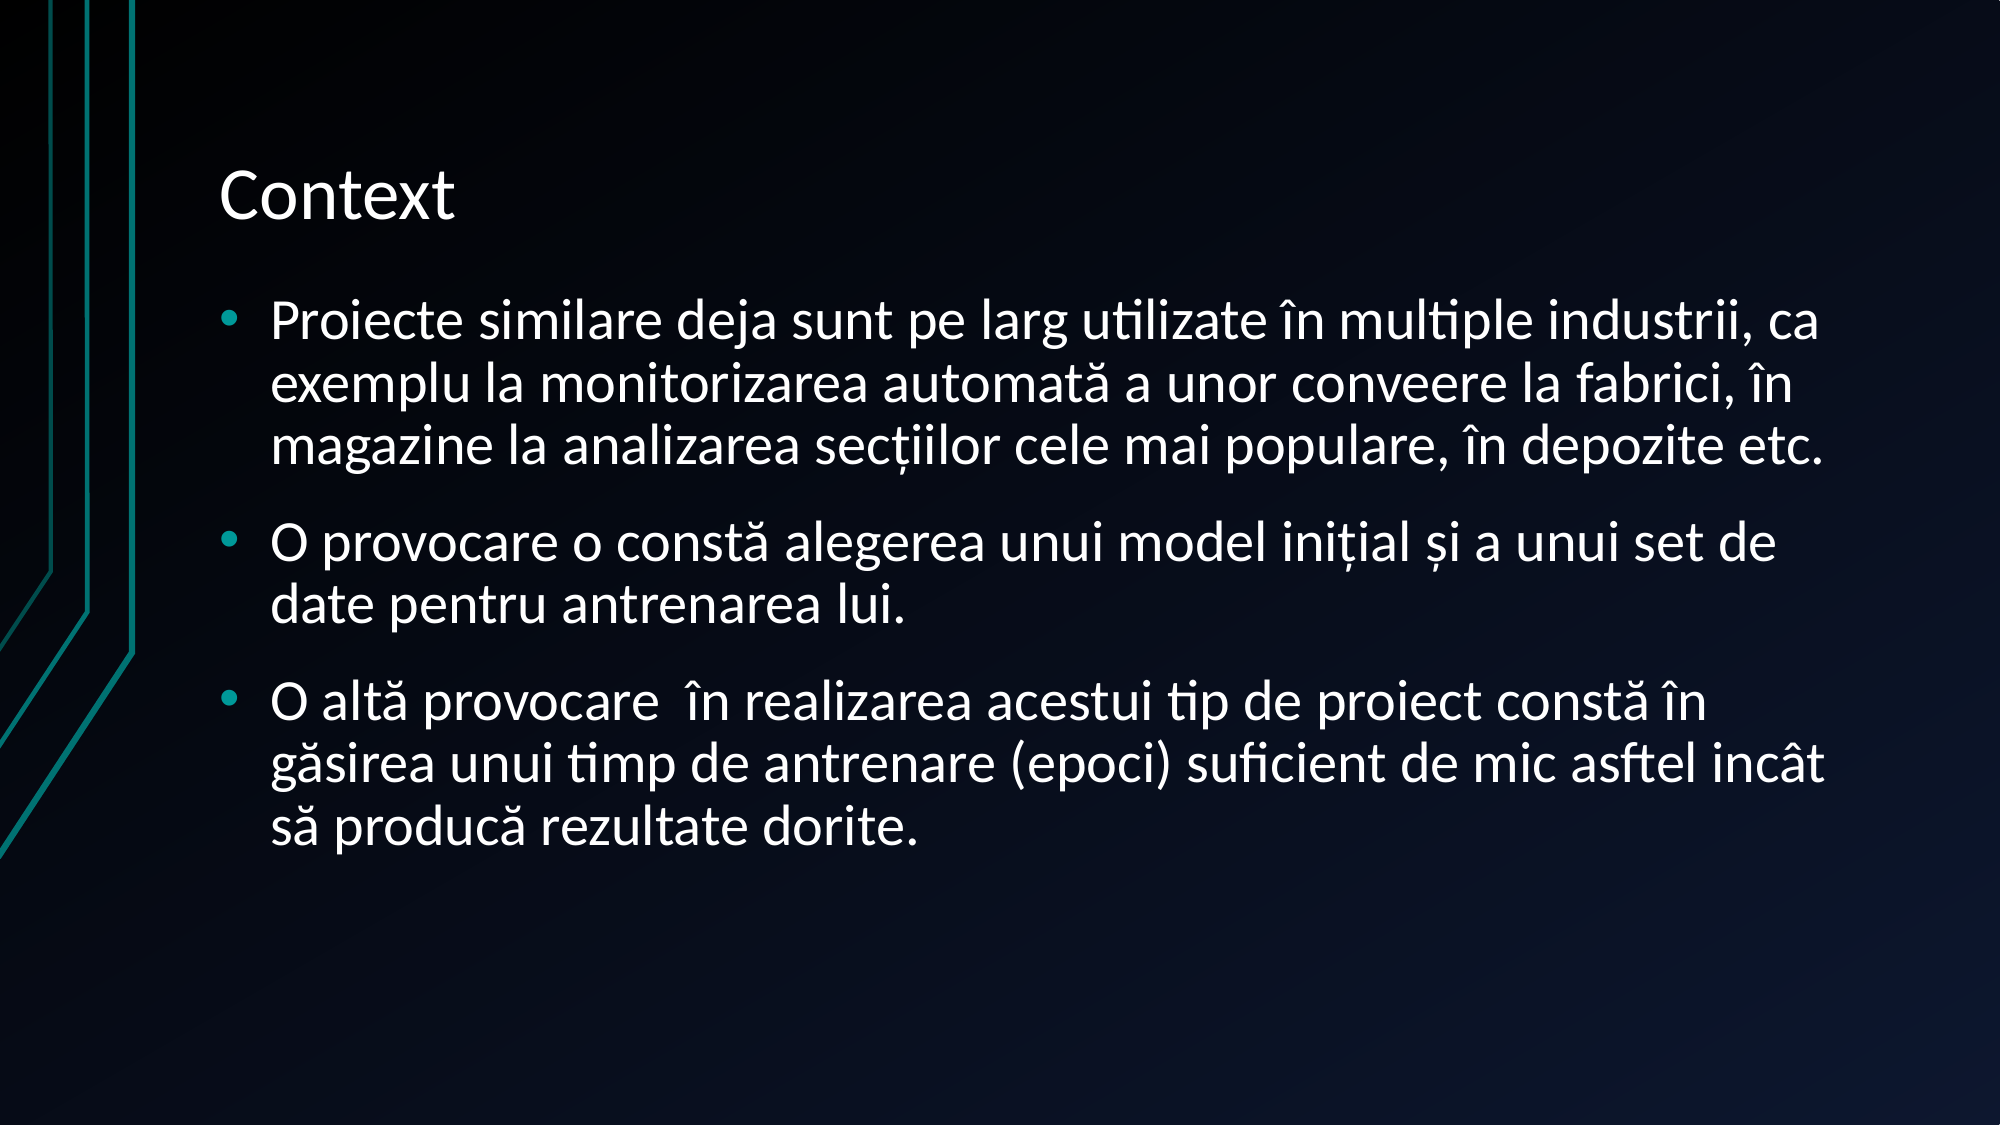

# Context
Proiecte similare deja sunt pe larg utilizate în multiple industrii, ca exemplu la monitorizarea automată a unor conveere la fabrici, în magazine la analizarea secțiilor cele mai populare, în depozite etc.
O provocare o constă alegerea unui model inițial și a unui set de date pentru antrenarea lui.
O altă provocare  în realizarea acestui tip de proiect constă în găsirea unui timp de antrenare (epoci) suficient de mic asftel incât să producă rezultate dorite.